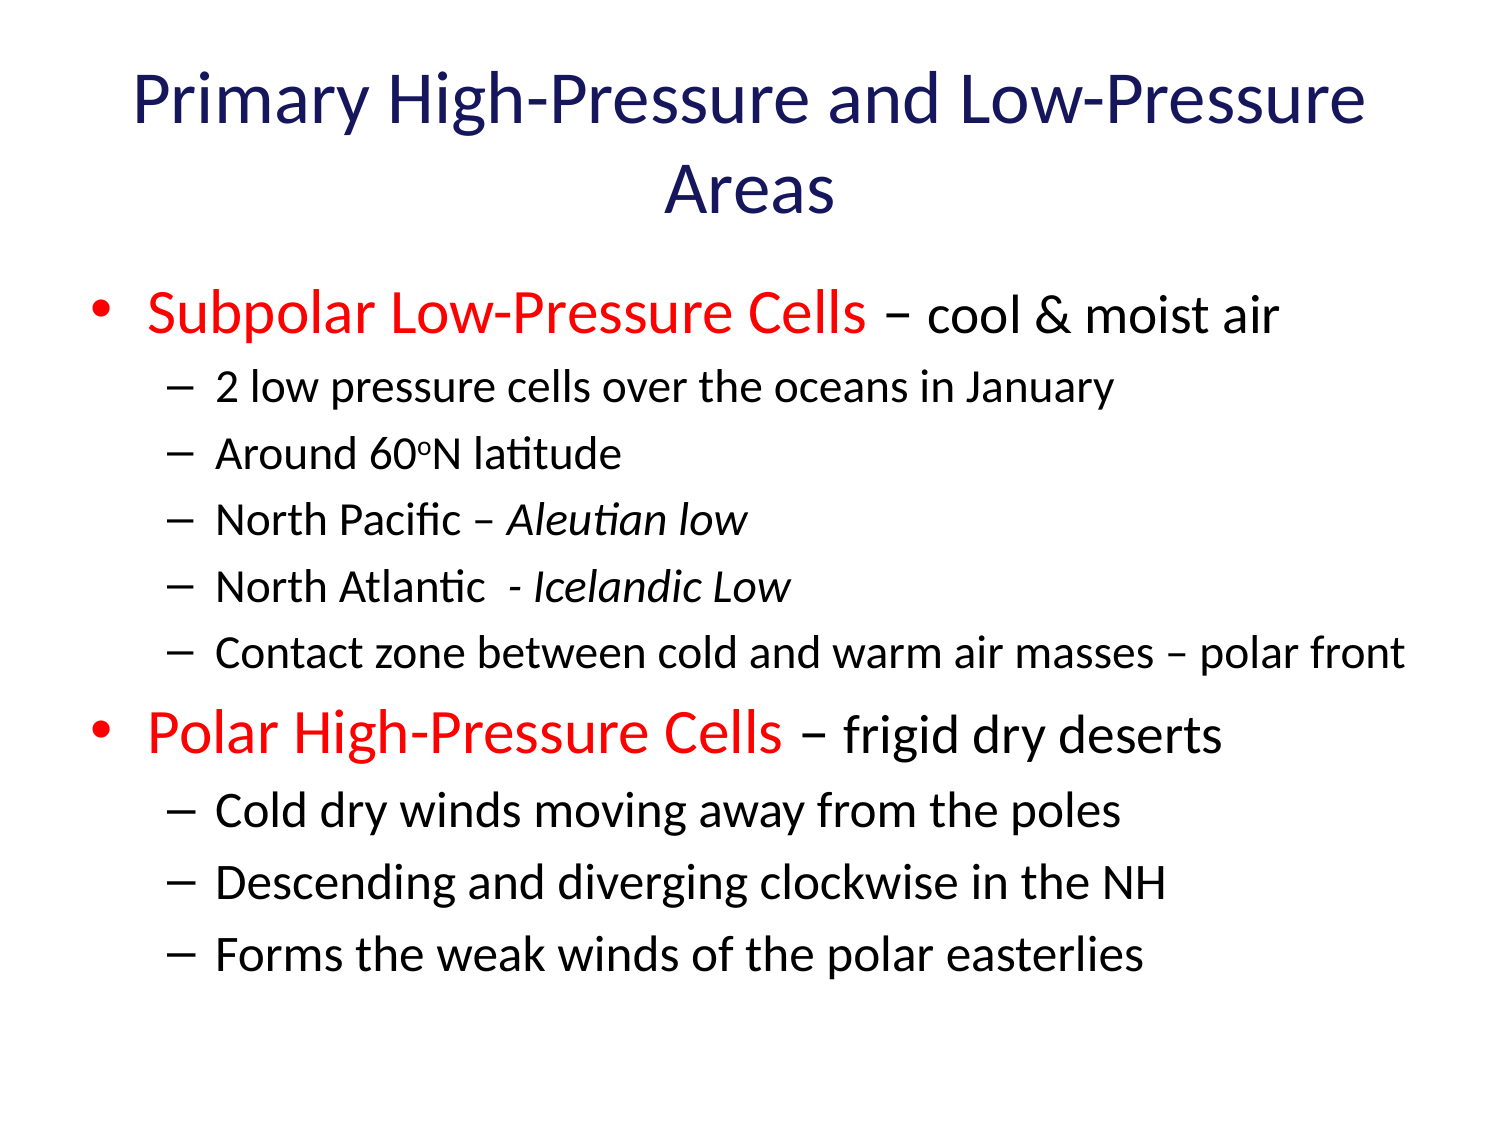

# Primary High-Pressure and Low-Pressure Areas
Subpolar Low-Pressure Cells – cool & moist air
2 low pressure cells over the oceans in January
Around 60oN latitude
North Pacific – Aleutian low
North Atlantic  - Icelandic Low
Contact zone between cold and warm air masses – polar front
Polar High-Pressure Cells – frigid dry deserts
Cold dry winds moving away from the poles
Descending and diverging clockwise in the NH
Forms the weak winds of the polar easterlies